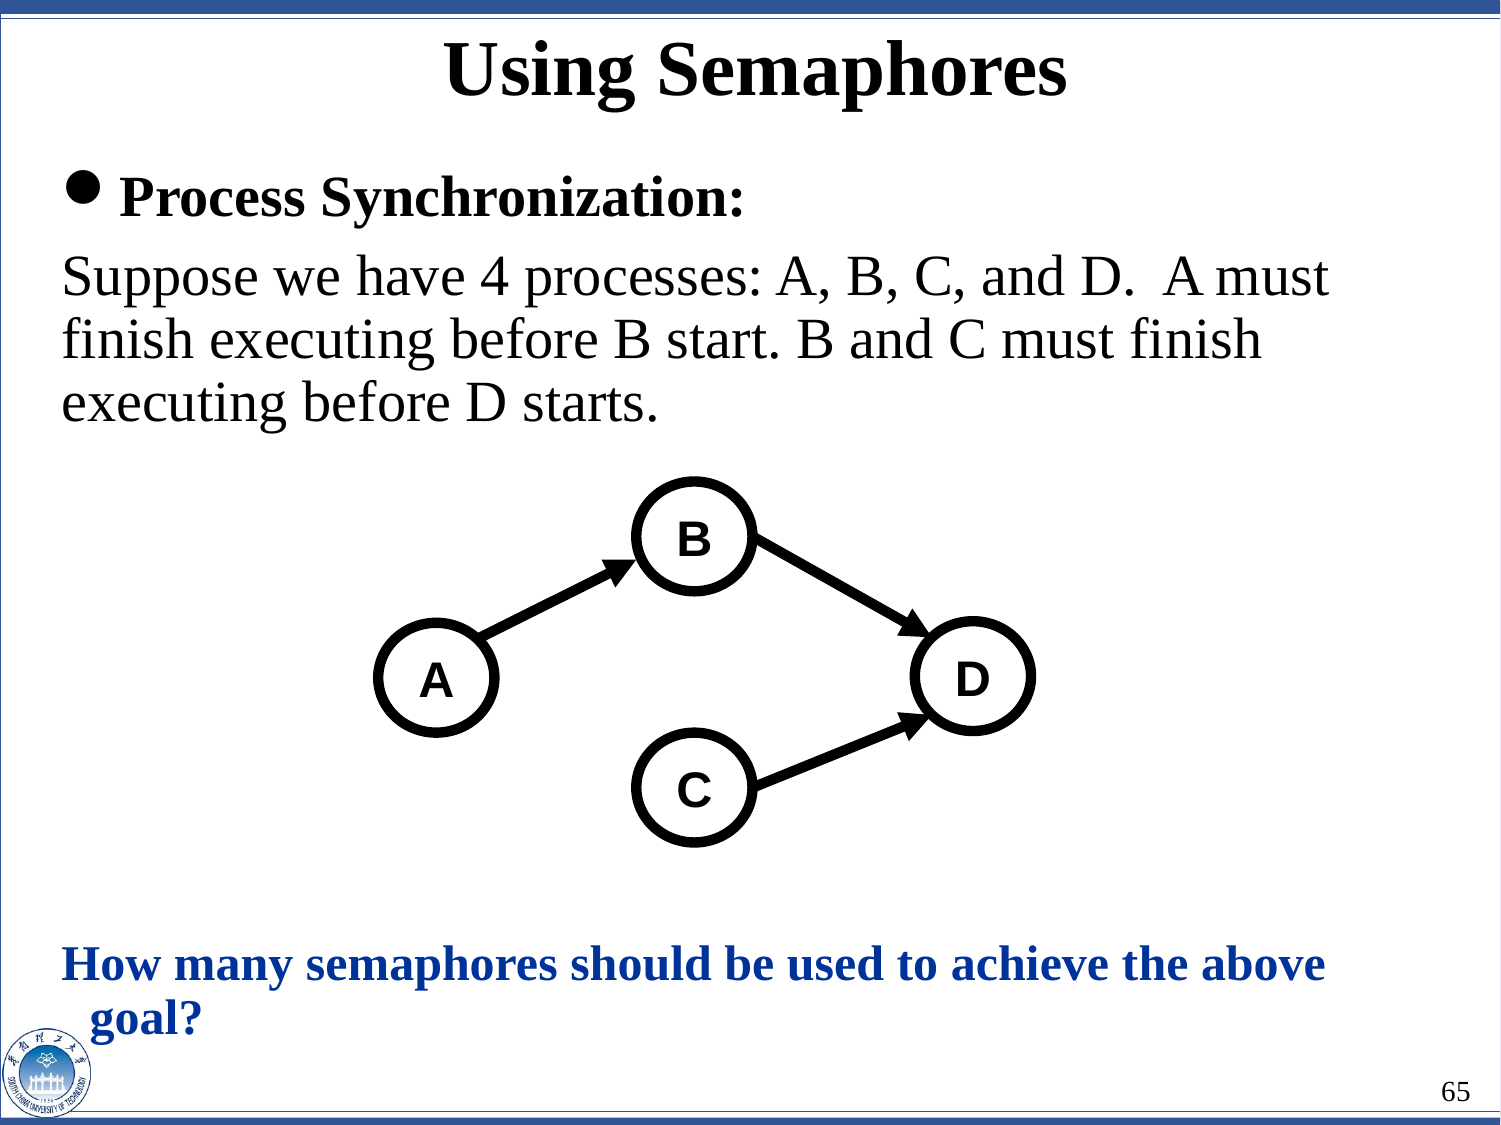

Using Semaphores
Process Synchronization:
Suppose we have 4 processes: A, B, C, and D.  A must finish executing before B start. B and C must finish executing before D starts.

How many semaphores should be used to achieve the above goal?
B
D
A
C
65